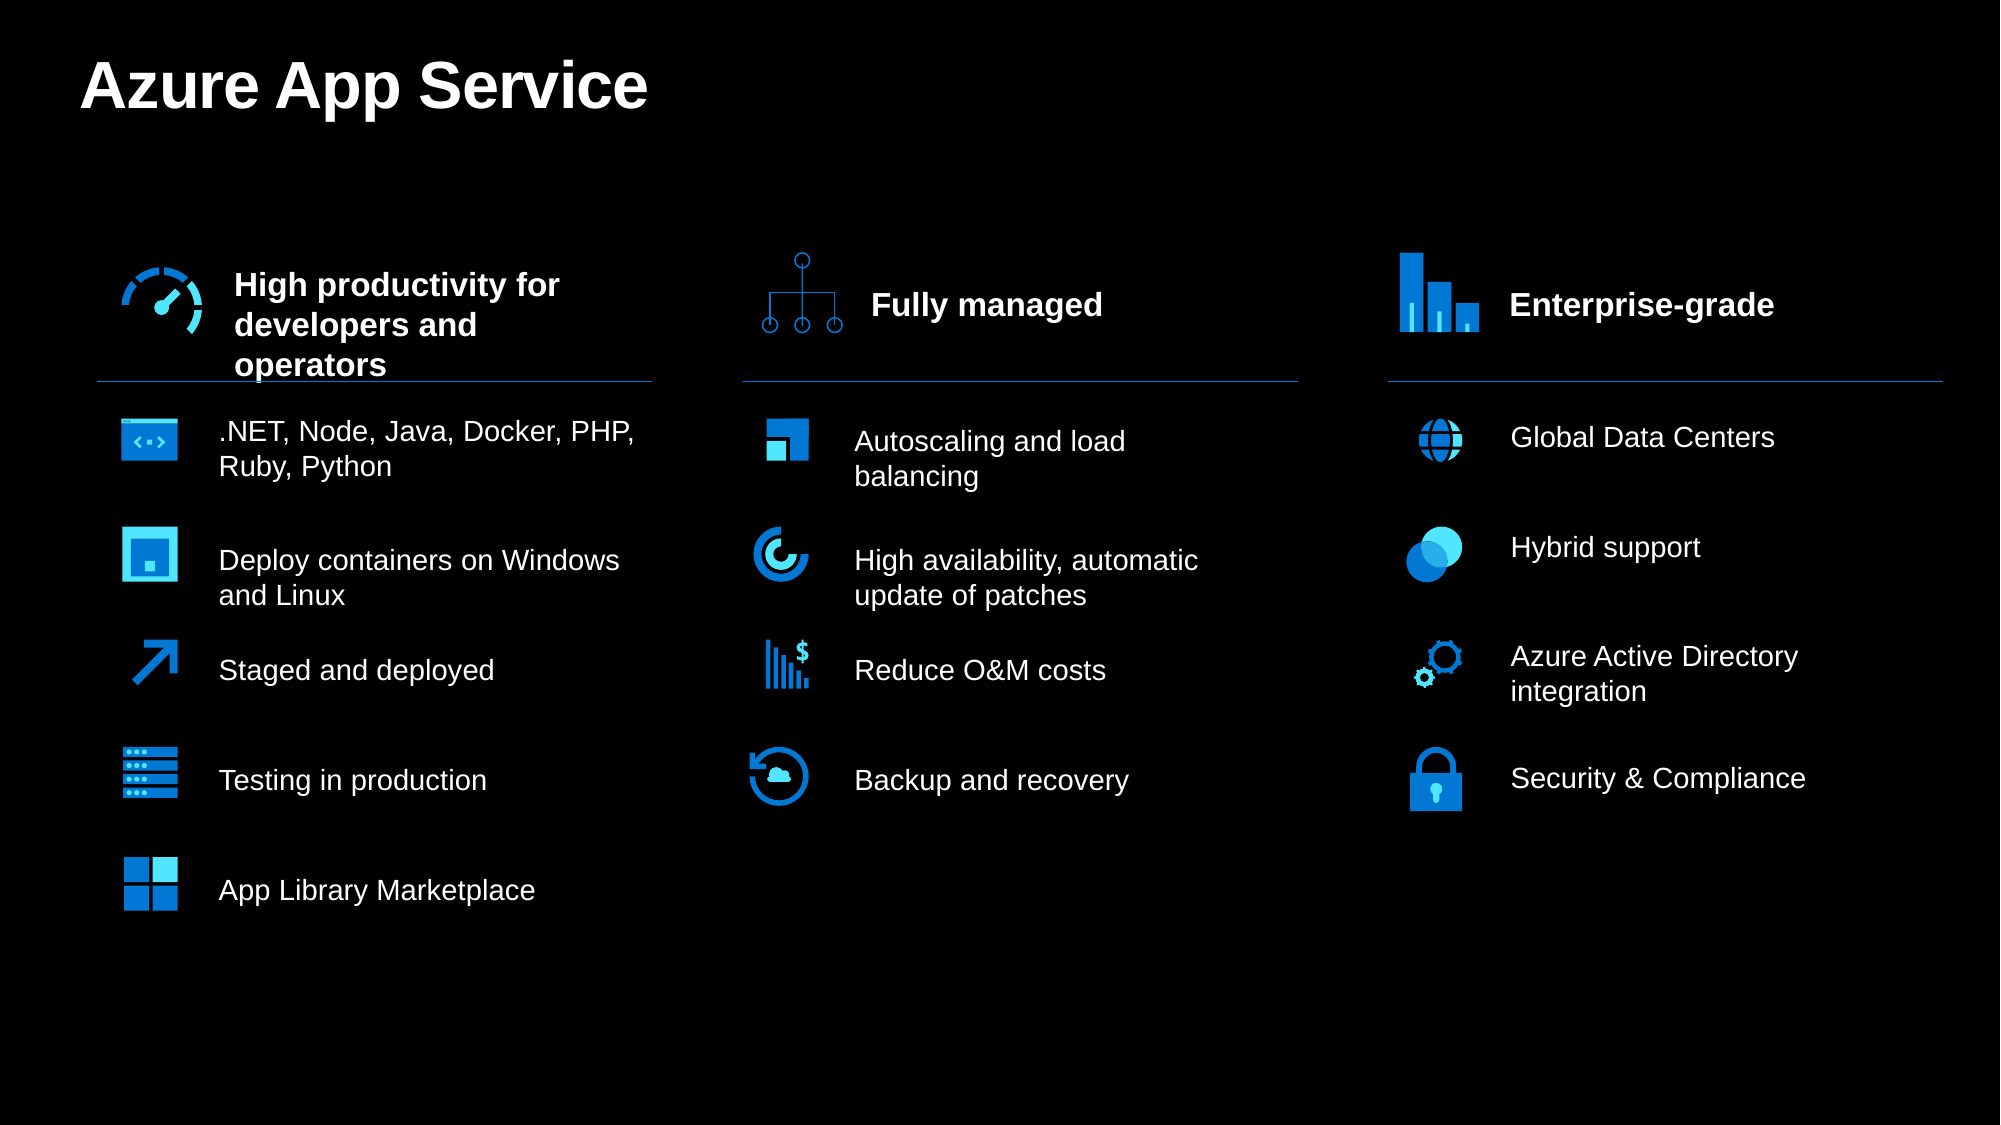

Azure App Service

High productivity for developers and operators

Fully managed

Enterprise-grade

.NET, Node, Java, Docker, PHP, Ruby, Python
Global Data Centers

Autoscaling and load balancing

Hybrid support

Deploy containers on Windows and Linux

High availability, automatic update of patches

Azure Active Directory integration

Staged and deployed

Reduce O&M costs

Security & Compliance

Testing in production

Backup and recovery

App Library Marketplace